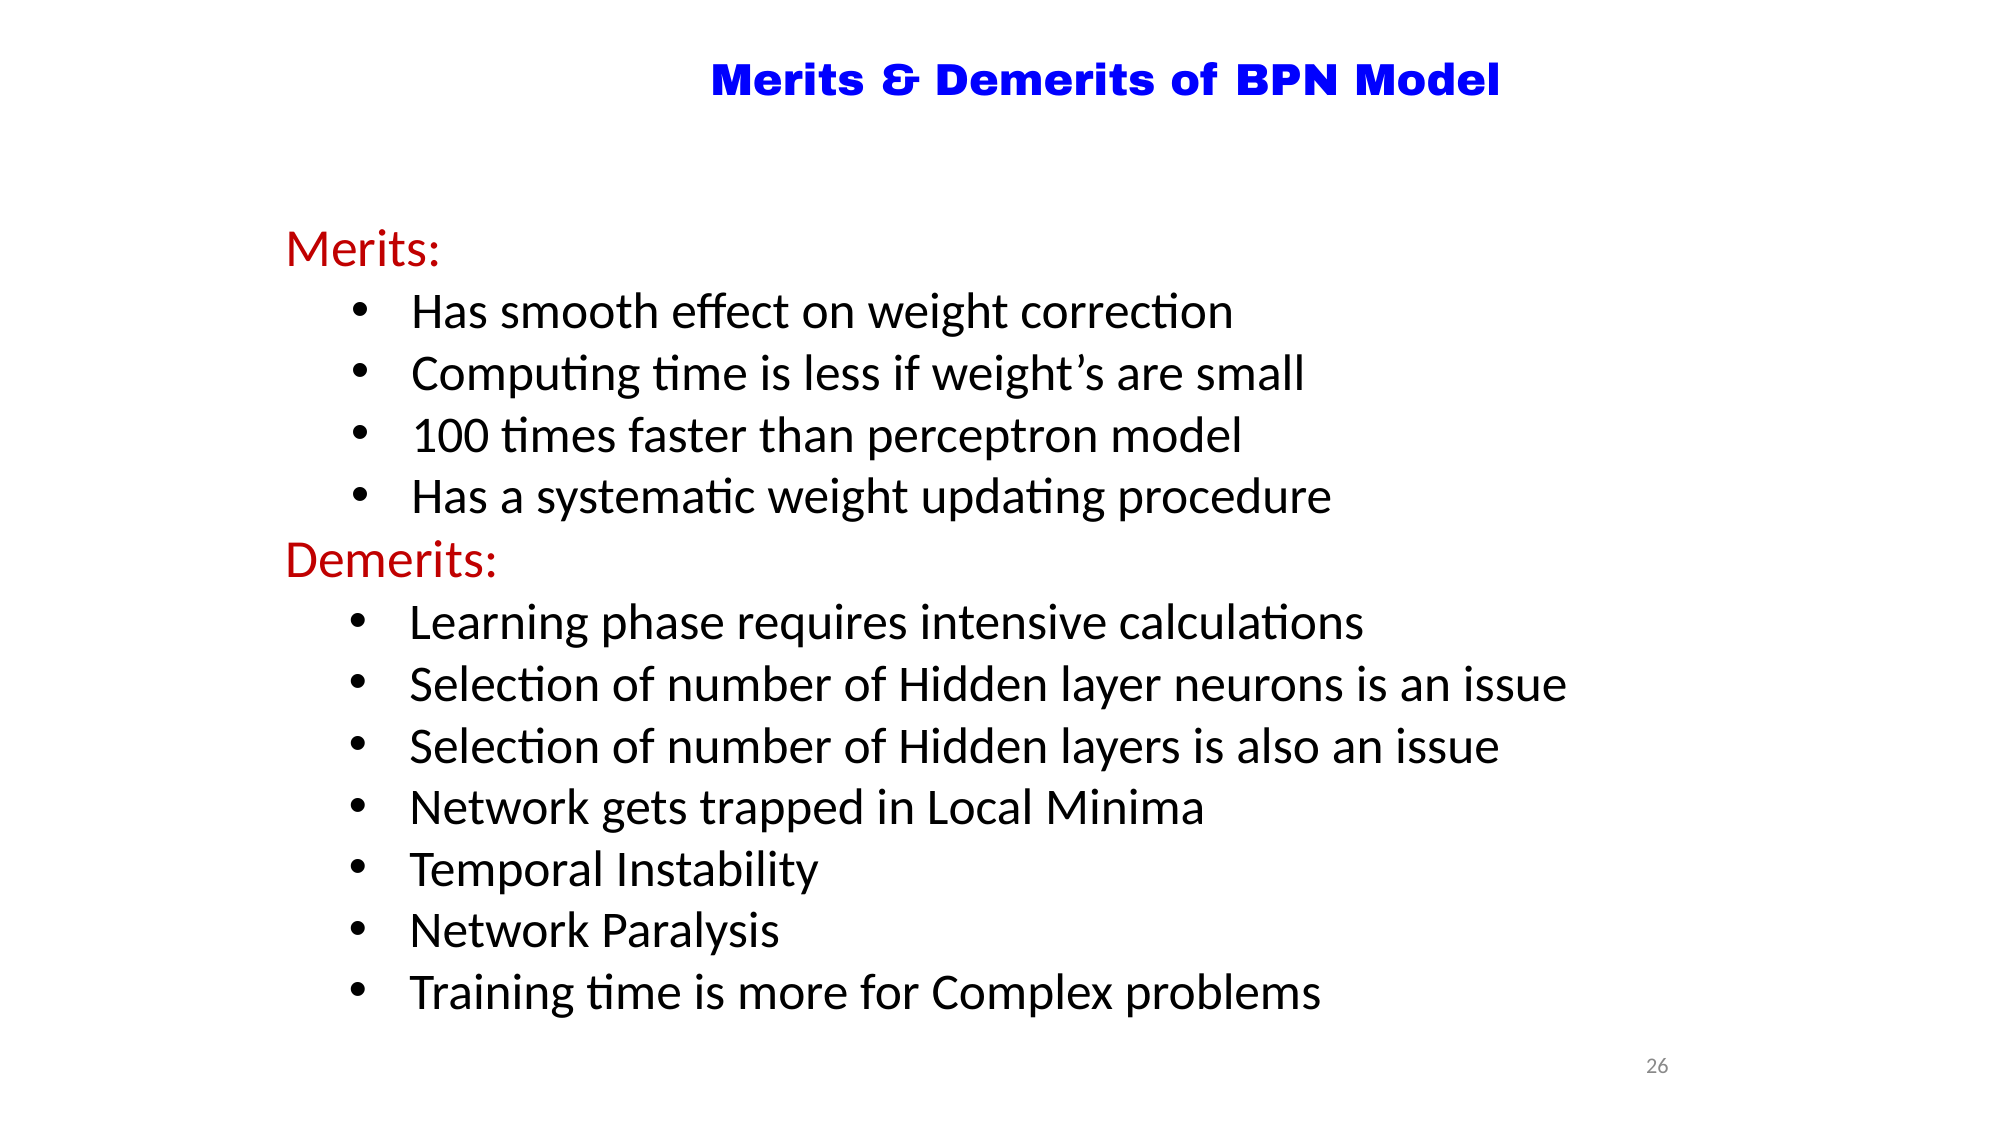

# Merits & Demerits of BPN Model
Merits:
Has smooth effect on weight correction
Computing time is less if weight’s are small
100 times faster than perceptron model
Has a systematic weight updating procedure
Demerits:
Learning phase requires intensive calculations
Selection of number of Hidden layer neurons is an issue
Selection of number of Hidden layers is also an issue
Network gets trapped in Local Minima
Temporal Instability
Network Paralysis
Training time is more for Complex problems
26